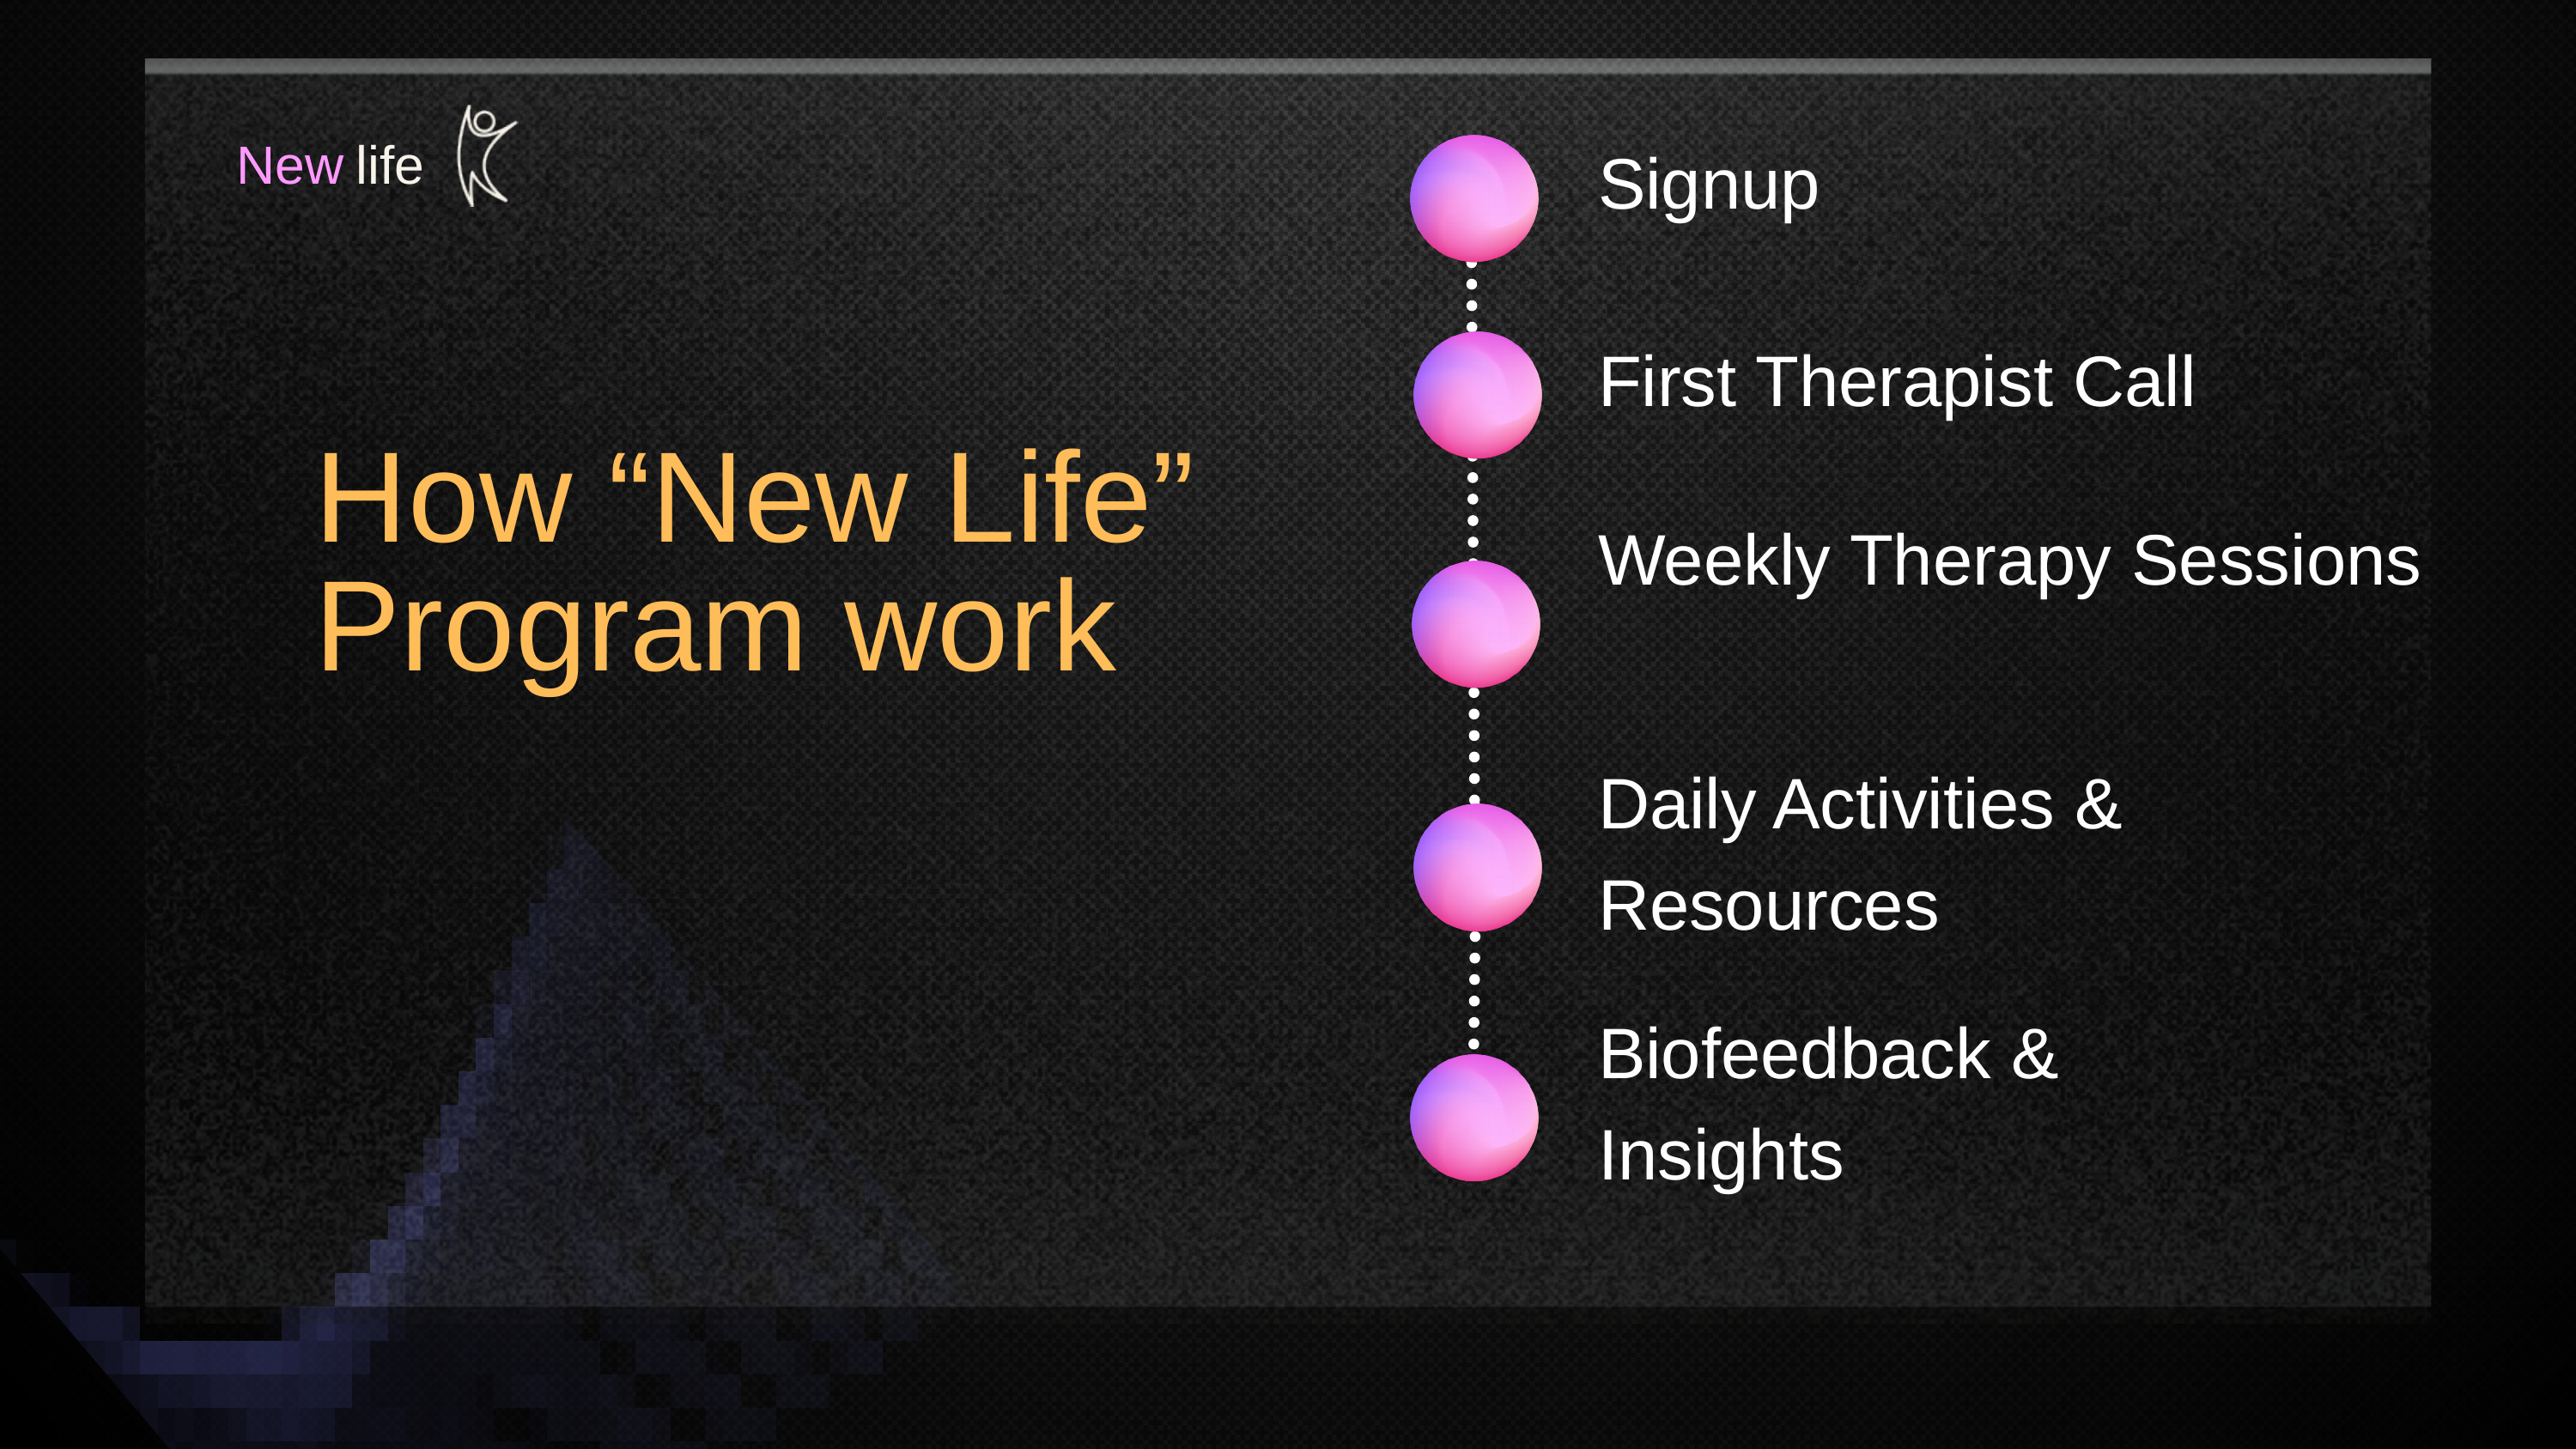

New
life
Signup

First Therapist Call

How “New Life” Program work
Weekly Therapy Sessions

Daily Activities & Resources

Biofeedback & Insights